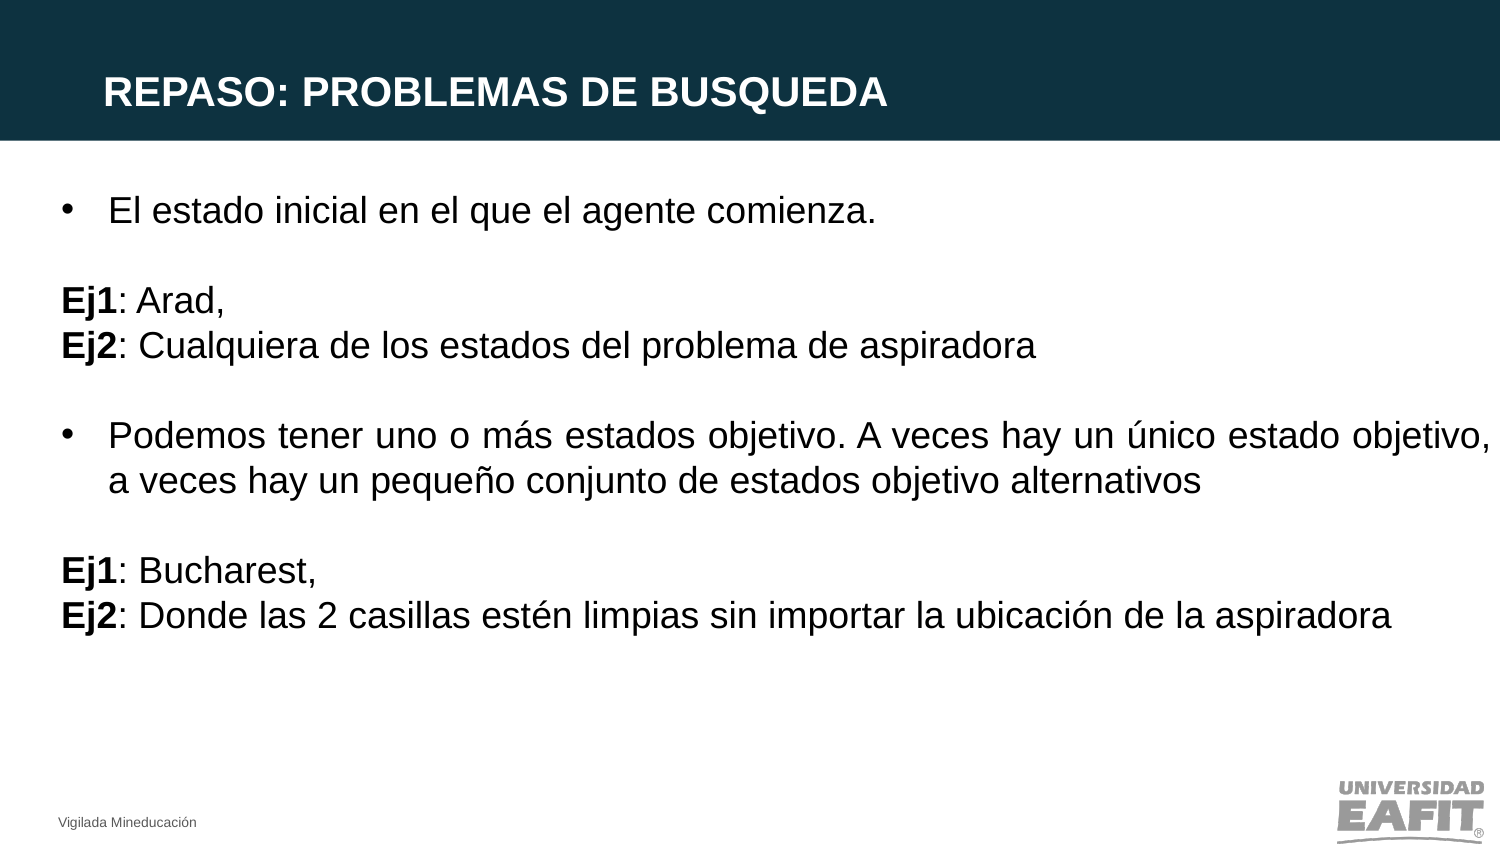

REPASO: PROBLEMAS DE BUSQUEDA
El estado inicial en el que el agente comienza.

Ej1: Arad,
Ej2: Cualquiera de los estados del problema de aspiradora

Podemos tener uno o más estados objetivo. A veces hay un único estado objetivo, a veces hay un pequeño conjunto de estados objetivo alternativos

Ej1: Bucharest,
Ej2: Donde las 2 casillas estén limpias sin importar la ubicación de la aspiradora